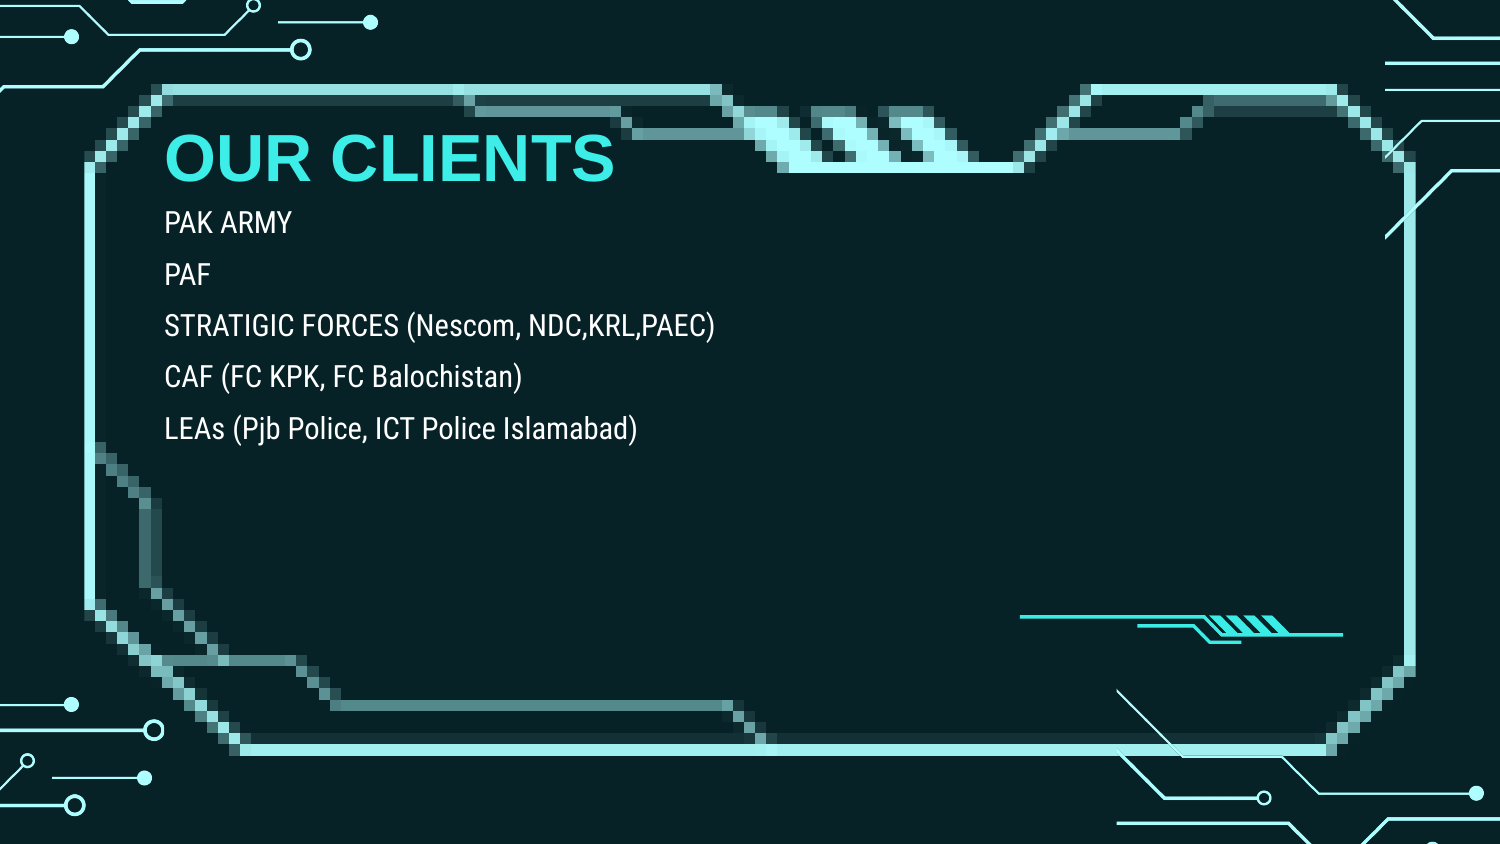

OUR CLIENTS
PAK ARMY
PAF
STRATIGIC FORCES (Nescom, NDC,KRL,PAEC)
CAF (FC KPK, FC Balochistan)
LEAs (Pjb Police, ICT Police Islamabad)